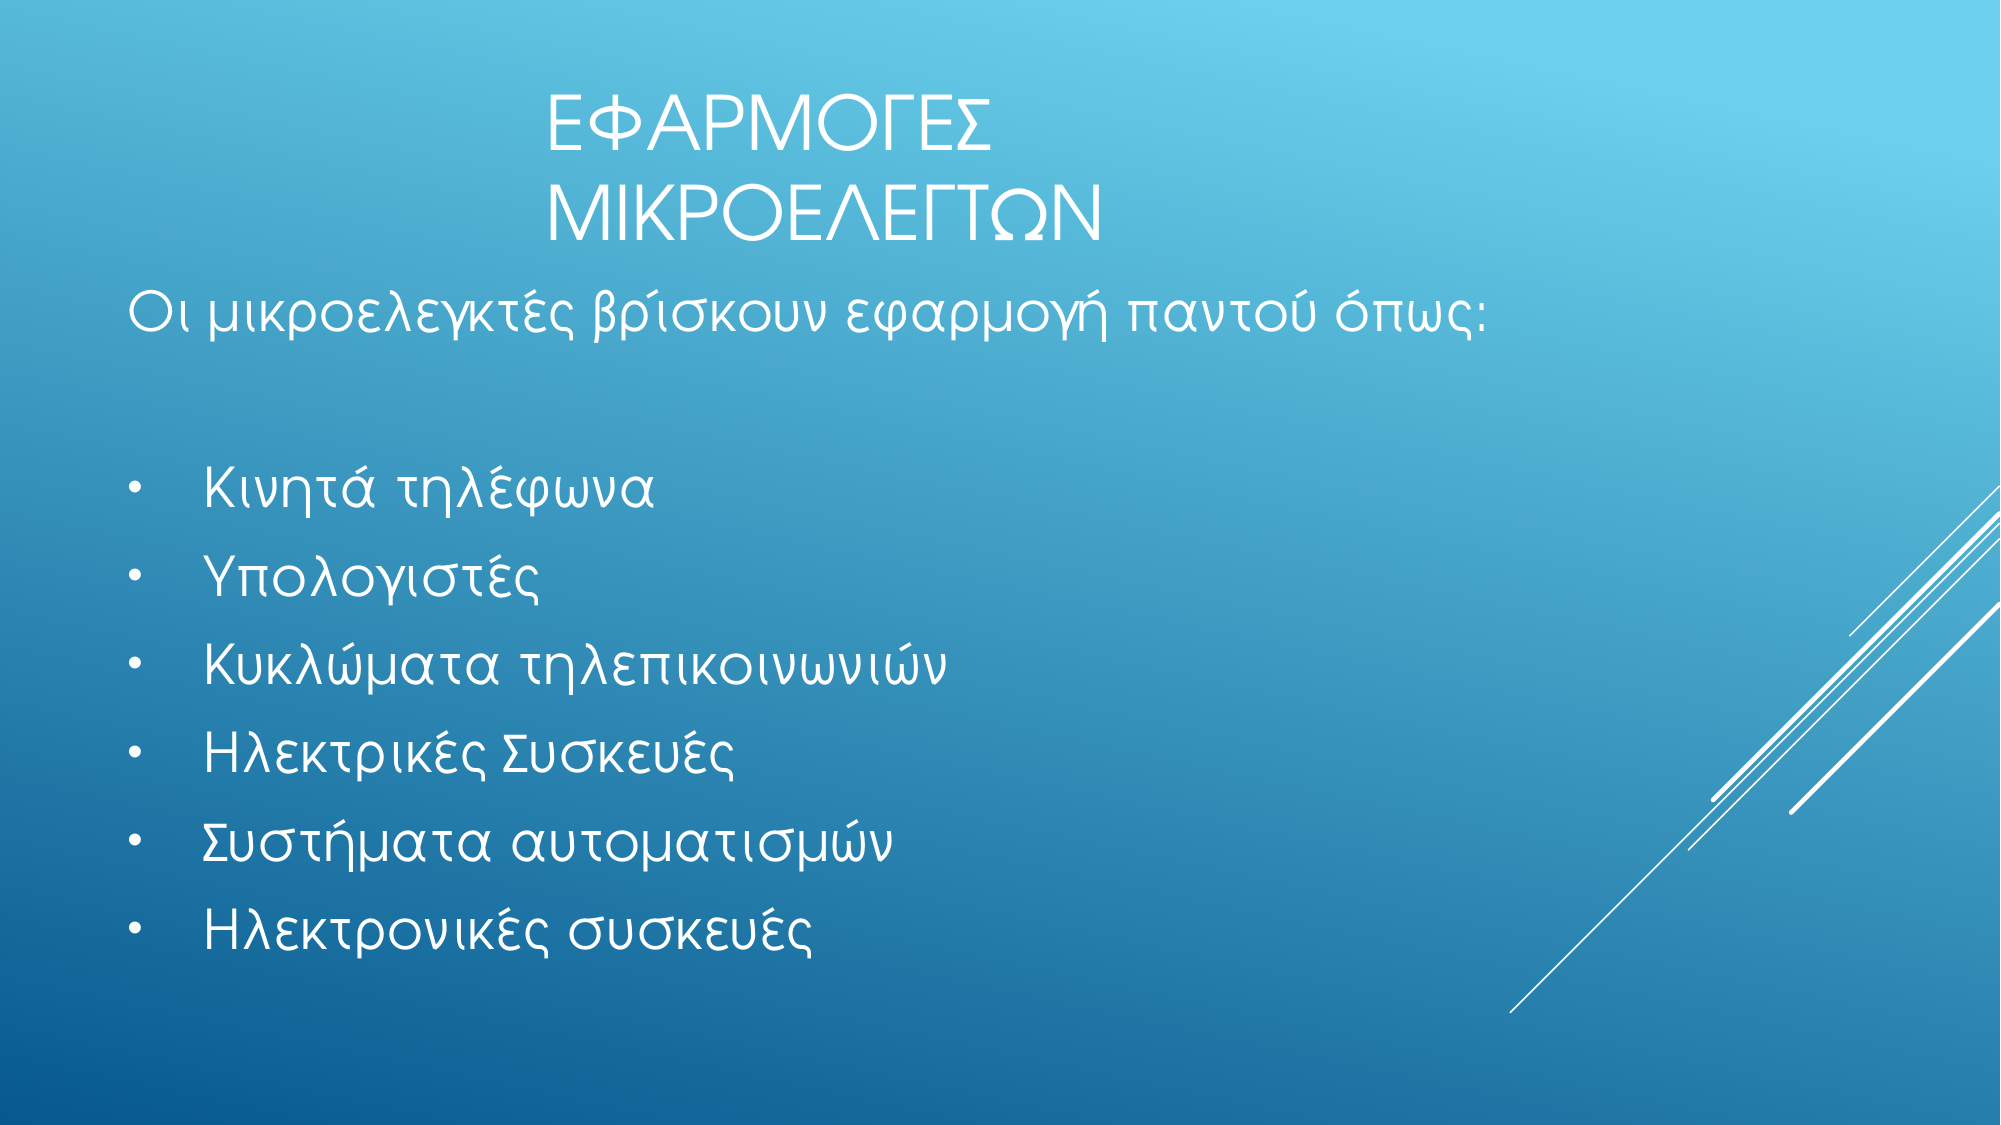

# Εφαρμογες μικροελεγτων
Οι μικροελεγκτές βρίσκουν εφαρμογή παντού όπως:

Κινητά τηλέφωνα
Υπολογιστές
Κυκλώματα τηλεπικοινωνιών
Ηλεκτρικές Συσκευές
Συστήματα αυτοματισμών
Ηλεκτρονικές συσκευές